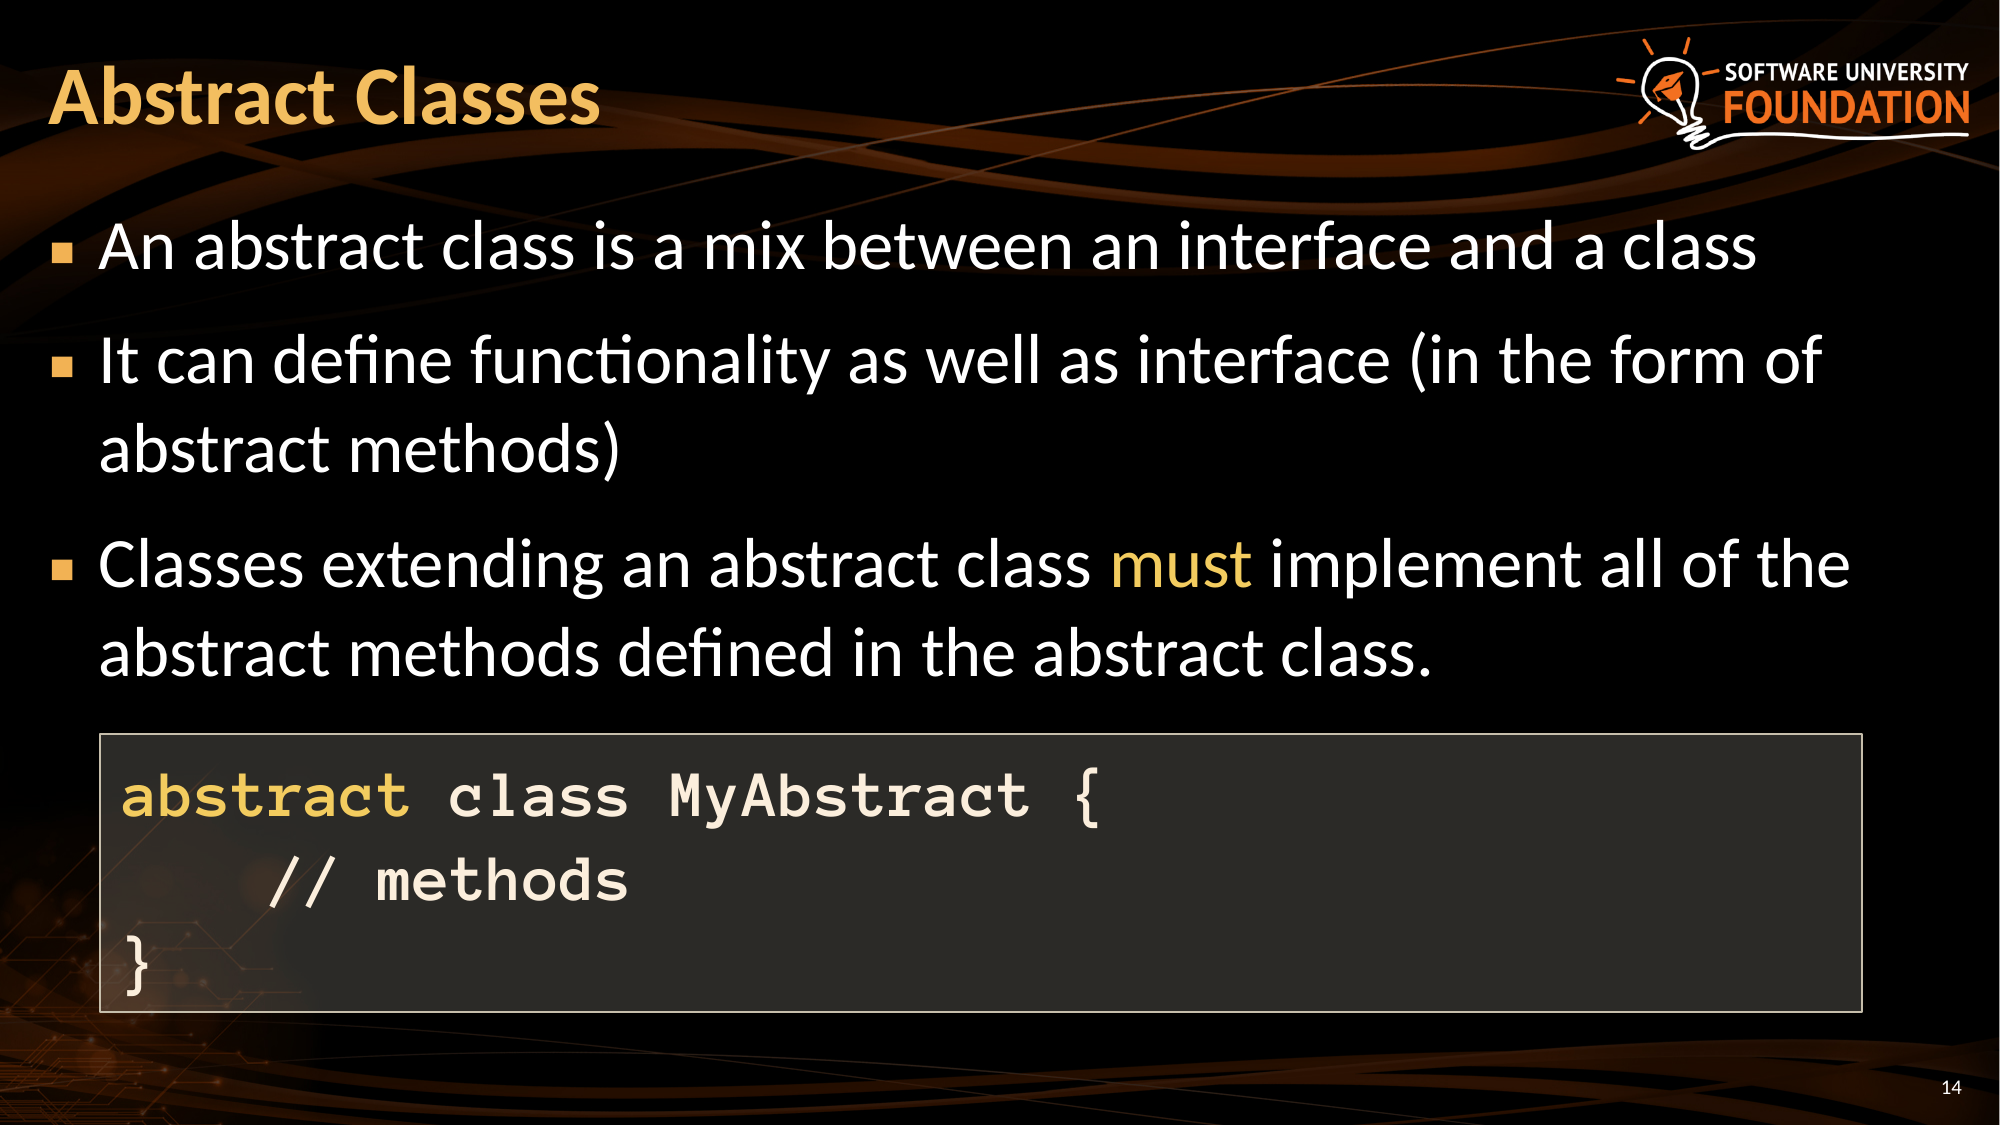

# Abstract Classes
An abstract class is a mix between an interface and a class
It can define functionality as well as interface (in the form of abstract methods)
Classes extending an abstract class must implement all of the abstract methods defined in the abstract class.

abstract class MyAbstract {
    // methods
}
14